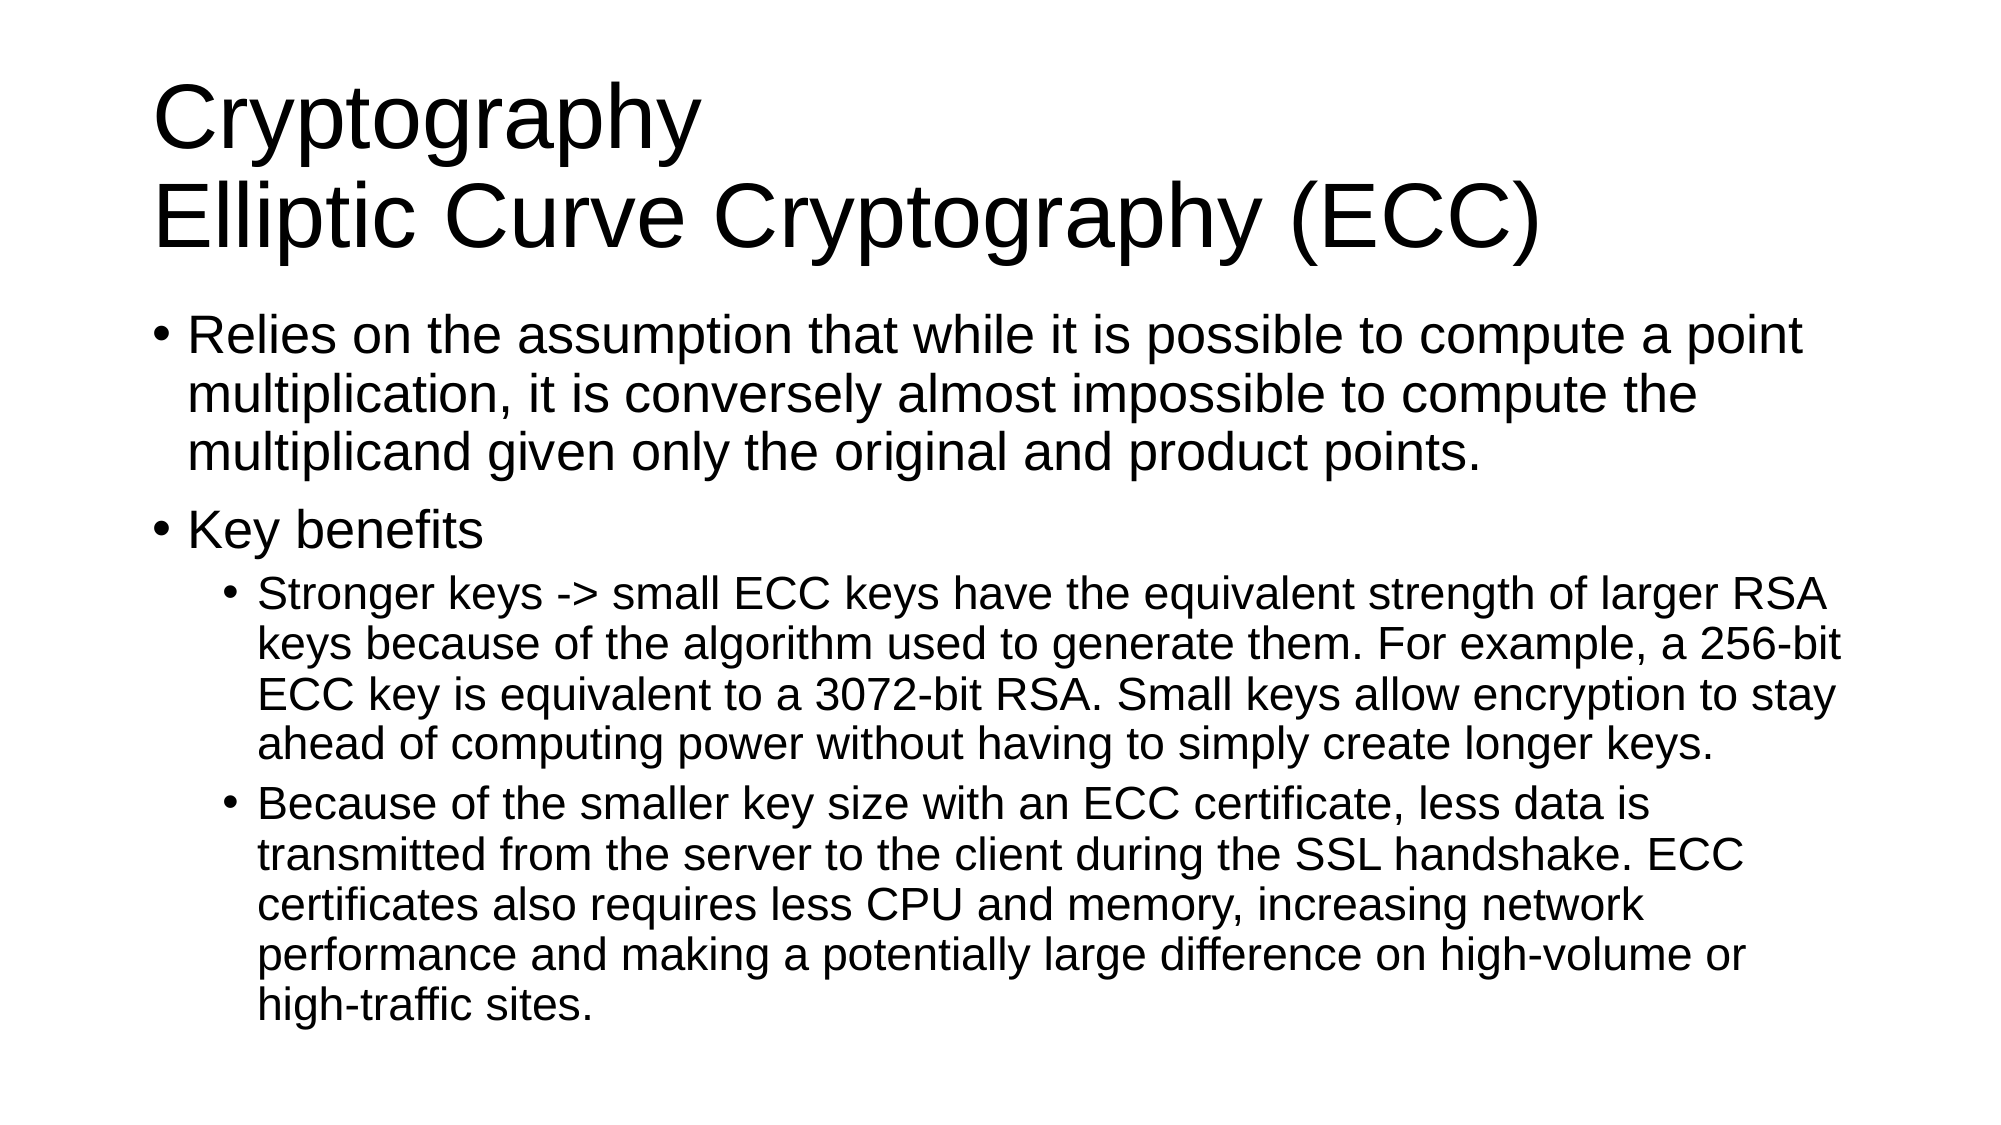

# Cryptography Elliptic Curve Cryptography (ECC)
Relies on the assumption that while it is possible to compute a point multiplication, it is conversely almost impossible to compute the multiplicand given only the original and product points.
Key benefits
Stronger keys -> small ECC keys have the equivalent strength of larger RSA keys because of the algorithm used to generate them. For example, a 256-bit ECC key is equivalent to a 3072-bit RSA. Small keys allow encryption to stay ahead of computing power without having to simply create longer keys.
Because of the smaller key size with an ECC certificate, less data is transmitted from the server to the client during the SSL handshake. ECC certificates also requires less CPU and memory, increasing network performance and making a potentially large difference on high-volume or high-traffic sites.